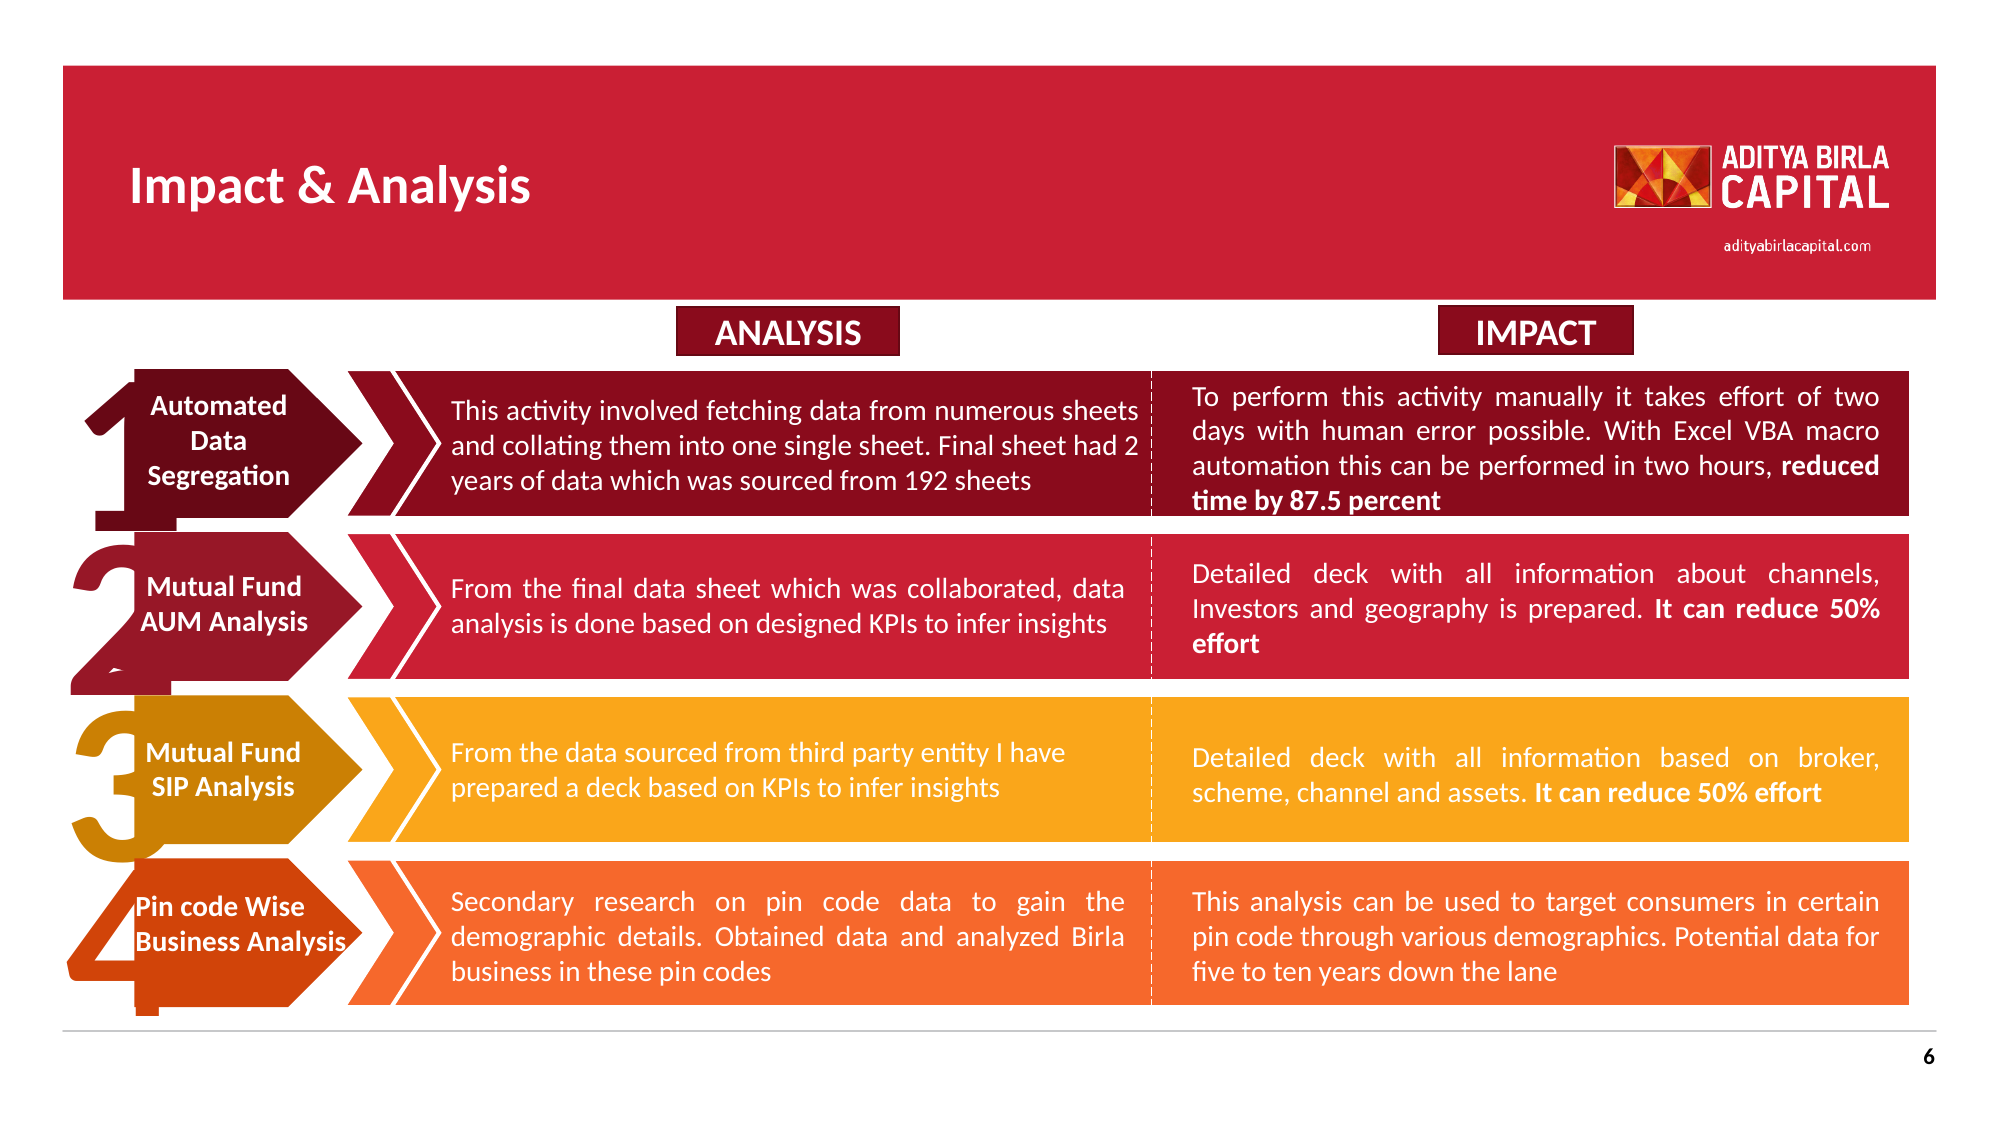

# Impact & Analysis
1

Automated
Data Segregation
This activity involved fetching data from numerous sheets and collating them into one single sheet. Final sheet had 2 years of data which was sourced from 192 sheets
2

Mutual Fund AUM Analysis
From the final data sheet which was collaborated, data analysis is done based on designed KPIs to infer insights
3

Mutual Fund SIP Analysis
From the data sourced from third party entity I have prepared a deck based on KPIs to infer insights
4

Secondary research on pin code data to gain the demographic details. Obtained data and analyzed Birla business in these pin codes
Pin code Wise
Business Analysis
To perform this activity manually it takes effort of two days with human error possible. With Excel VBA macro automation this can be performed in two hours, reduced time by 87.5 percent
Detailed deck with all information about channels, Investors and geography is prepared. It can reduce 50% effort
Detailed deck with all information based on broker, scheme, channel and assets. It can reduce 50% effort
This analysis can be used to target consumers in certain pin code through various demographics. Potential data for five to ten years down the lane
IMPACT
ANALYSIS
6